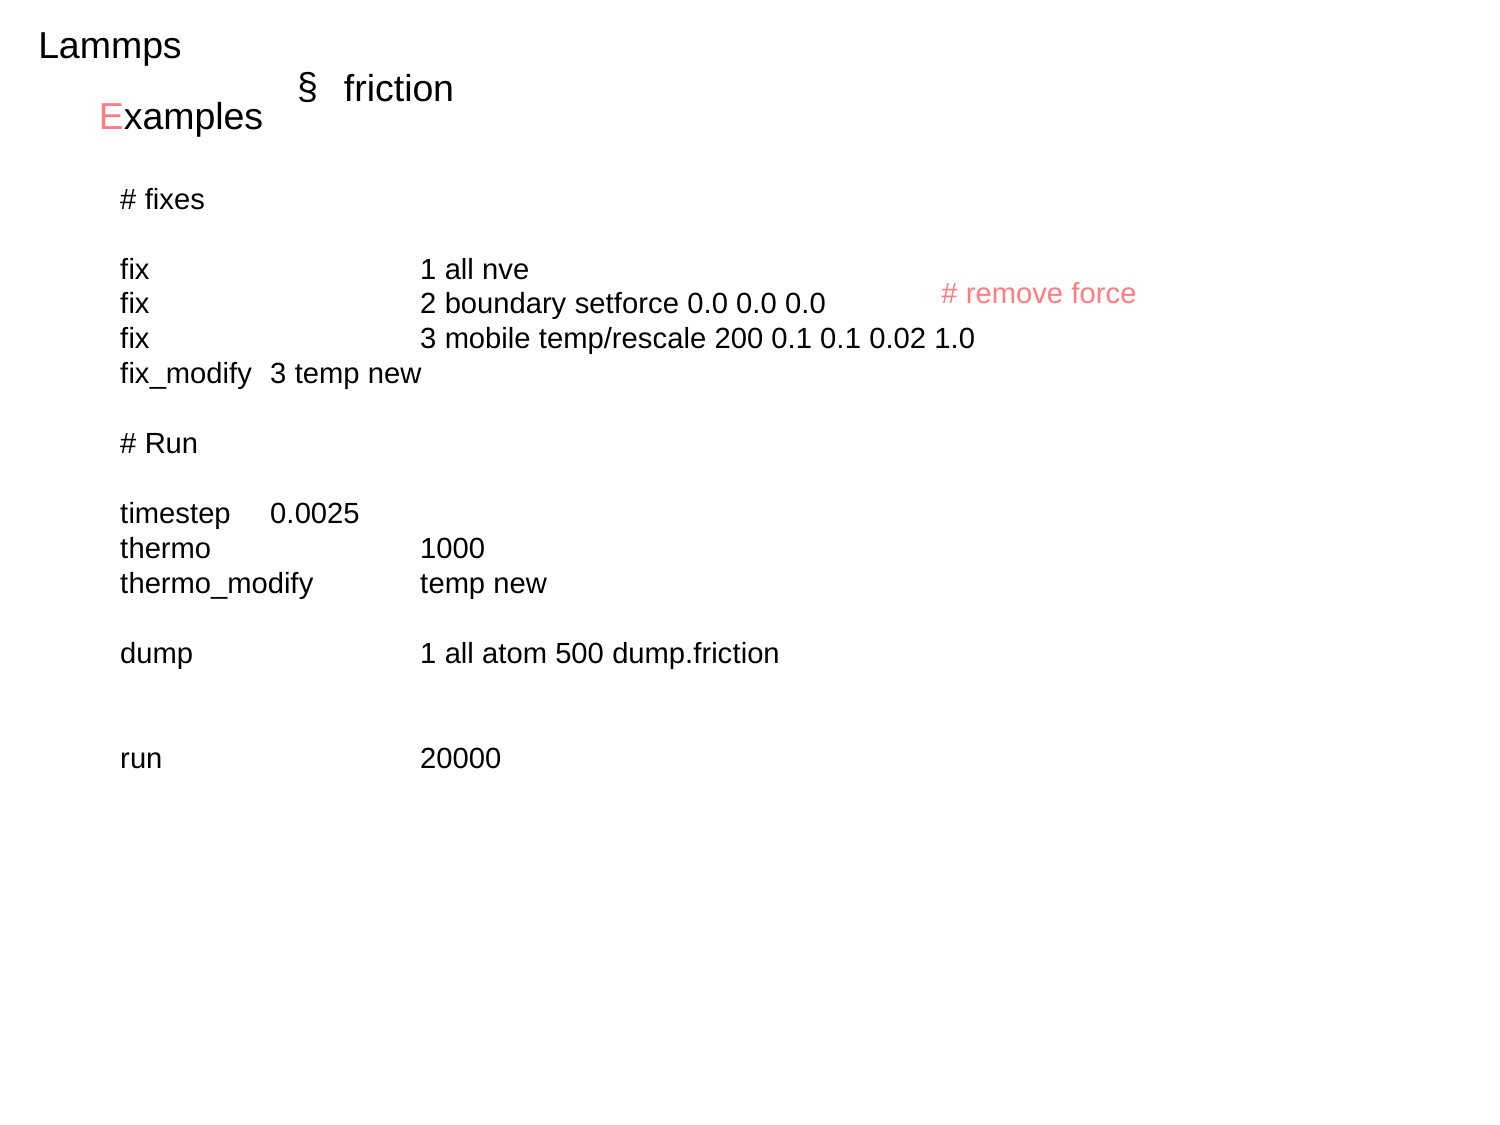

Lammps
friction
Examples
# fixes

fix		1 all nve
fix		2 boundary setforce 0.0 0.0 0.0
fix		3 mobile temp/rescale 200 0.1 0.1 0.02 1.0
fix_modify	3 temp new

# Run

timestep	0.0025
thermo		1000
thermo_modify	temp new

dump		1 all atom 500 dump.friction

run		20000
# remove force